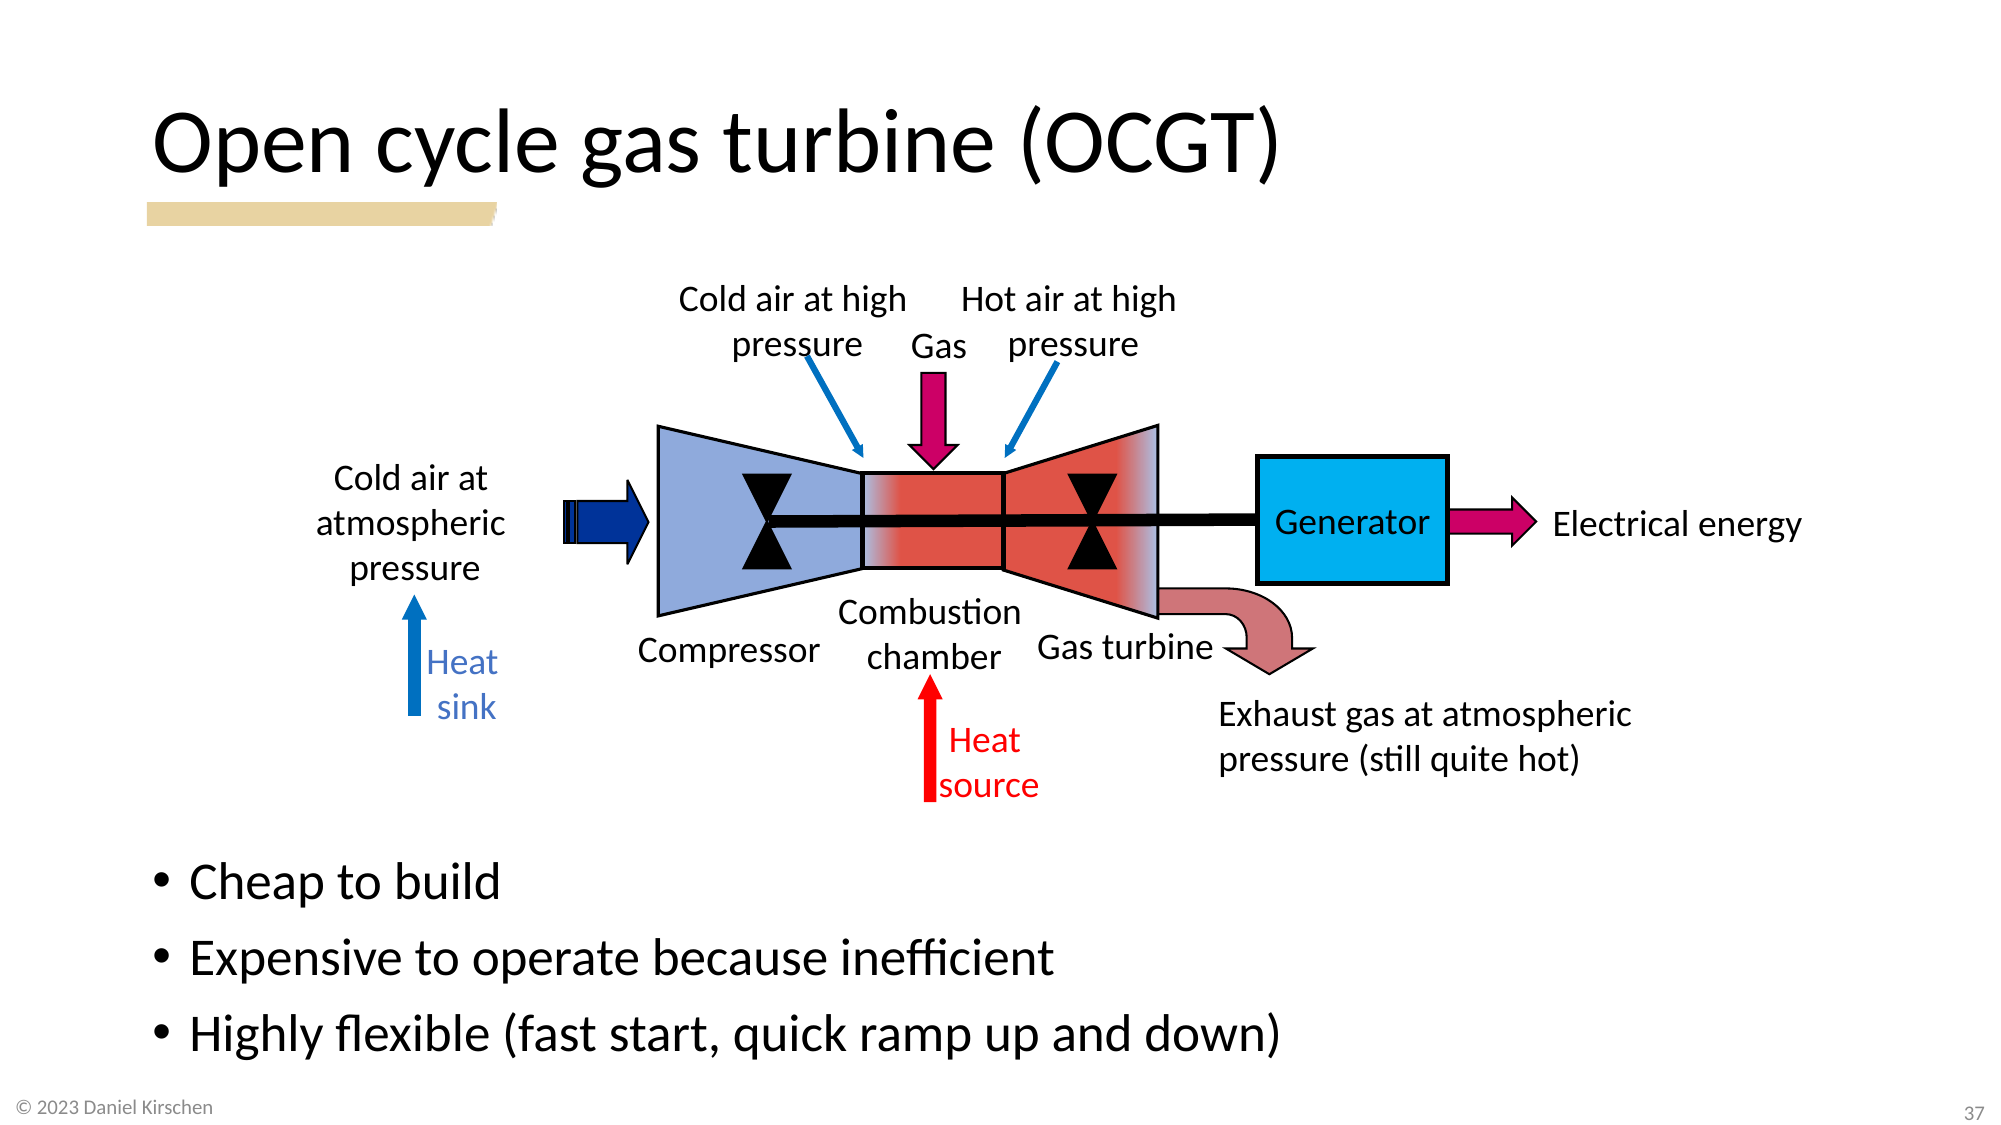

# Open cycle gas turbine (OCGT)
Cold air at high
pressure
Hot air at high
pressure
Gas

Cold air at
atmospheric
pressure
Generator

Electrical energy

Combustion
chamber

Heat
sink
Gas turbine
Compressor

Heat
source
Exhaust gas at atmospheric
pressure (still quite hot)
Cheap to build
Expensive to operate because inefficient
Highly flexible (fast start, quick ramp up and down)
© 2023 Daniel Kirschen
37